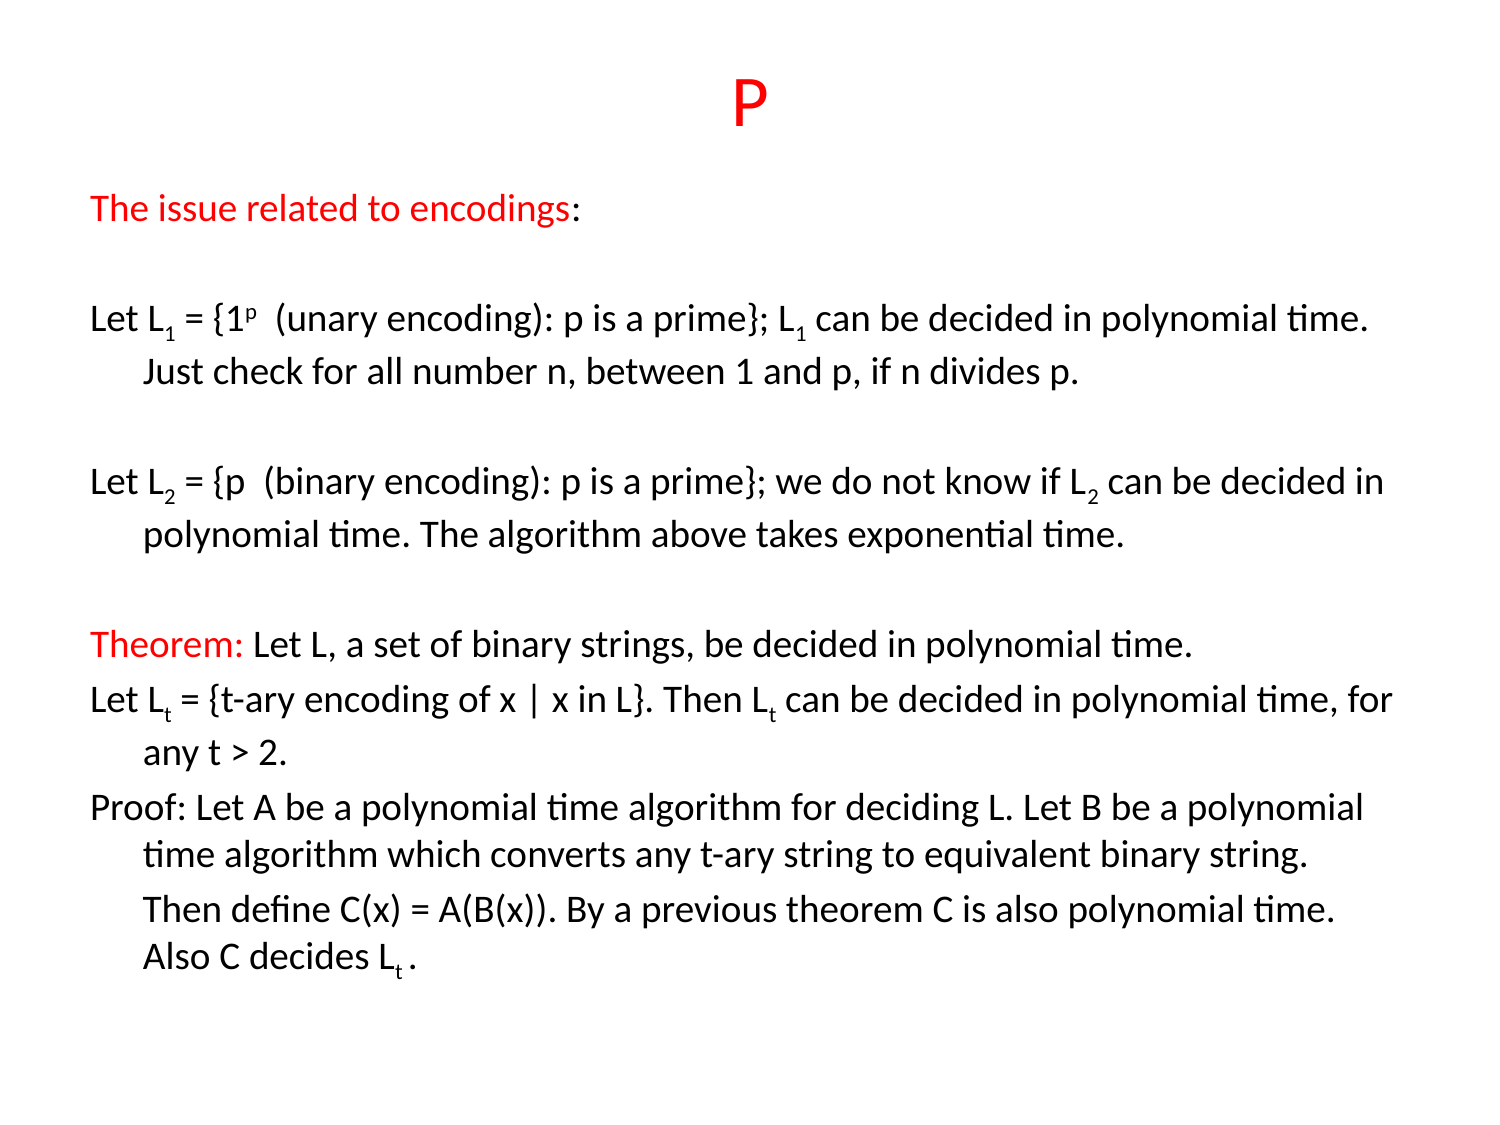

# P
The issue related to encodings:

Let L1 = {1p  (unary encoding): p is a prime}; L1 can be decided in polynomial time. Just check for all number n, between 1 and p, if n divides p.

Let L2 = {p  (binary encoding): p is a prime}; we do not know if L2 can be decided in polynomial time. The algorithm above takes exponential time.

Theorem: Let L, a set of binary strings, be decided in polynomial time.
Let Lt = {t-ary encoding of x | x in L}. Then Lt can be decided in polynomial time, for any t > 2.
Proof: Let A be a polynomial time algorithm for deciding L. Let B be a polynomial time algorithm which converts any t-ary string to equivalent binary string.
      Then define C(x) = A(B(x)). By a previous theorem C is also polynomial time. Also C decides Lt .